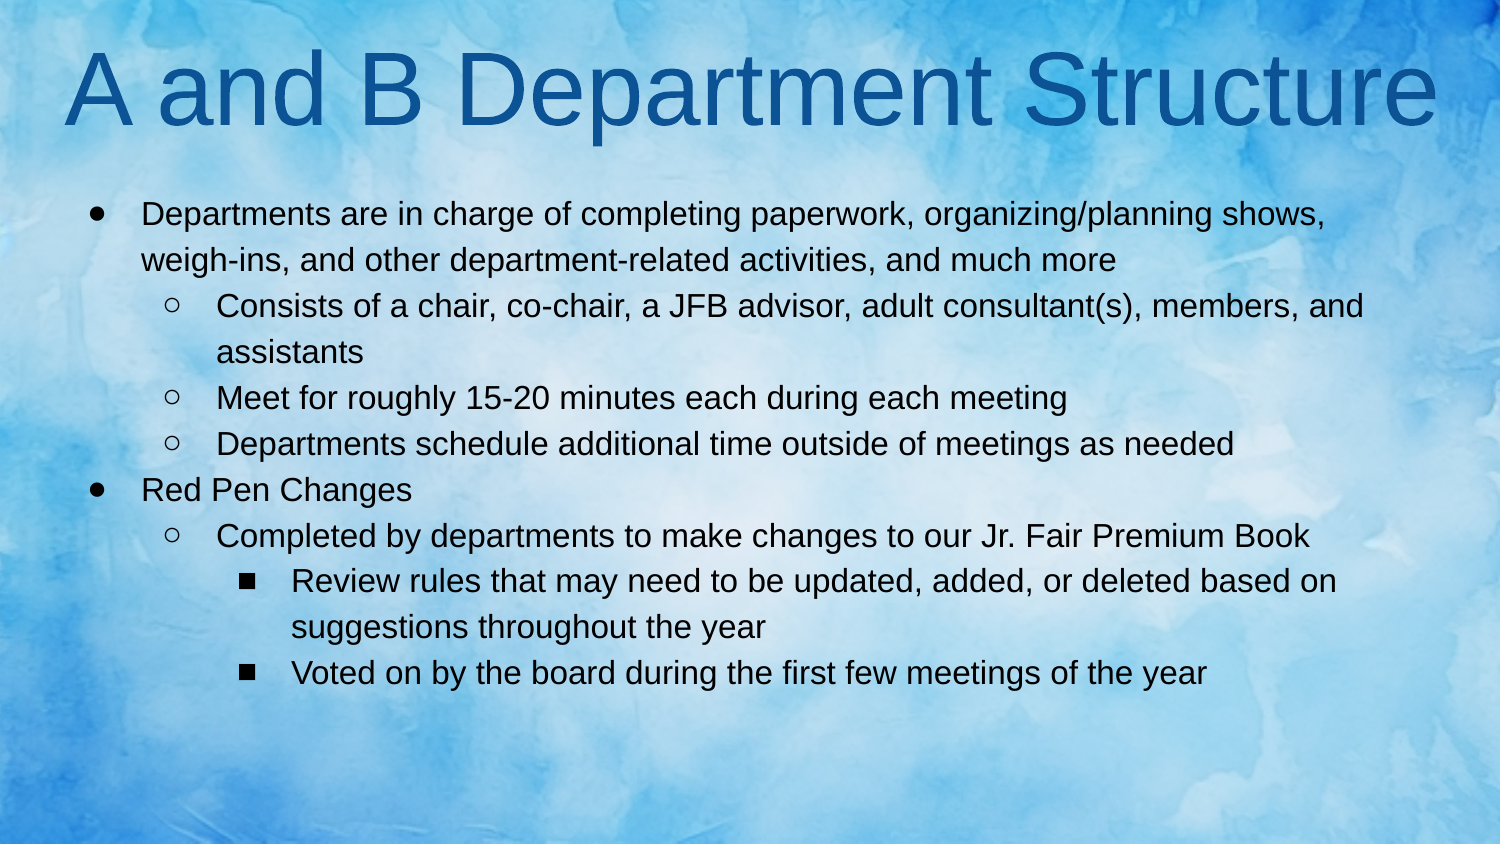

A and B Department Structure
Departments are in charge of completing paperwork, organizing/planning shows, weigh-ins, and other department-related activities, and much more
Consists of a chair, co-chair, a JFB advisor, adult consultant(s), members, and assistants
Meet for roughly 15-20 minutes each during each meeting
Departments schedule additional time outside of meetings as needed
Red Pen Changes
Completed by departments to make changes to our Jr. Fair Premium Book
Review rules that may need to be updated, added, or deleted based on suggestions throughout the year
Voted on by the board during the first few meetings of the year